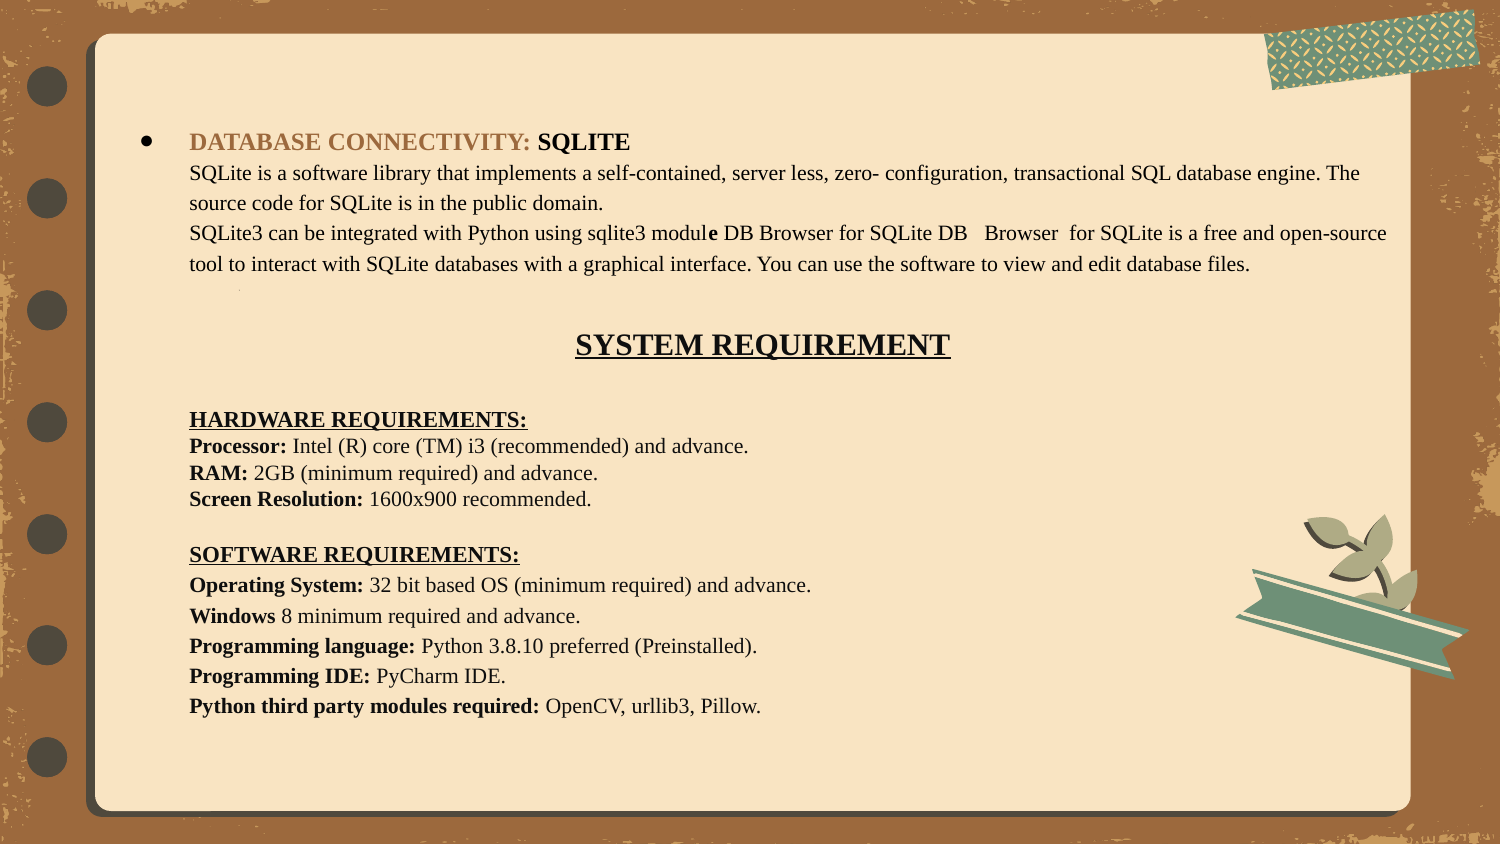

DATABASE CONNECTIVITY: SQLITE
SQLite is a software library that implements a self-contained, server less, zero- configuration, transactional SQL database engine. The source code for SQLite is in the public domain.
SQLite3 can be integrated with Python using sqlite3 module DB Browser for SQLite DB   Browser  for SQLite is a free and open-source    tool to interact with SQLite databases with a graphical interface. You can use the software to view and edit database files.

SYSTEM REQUIREMENT

HARDWARE REQUIREMENTS:
Processor: Intel (R) core (TM) i3 (recommended) and advance.
RAM: 2GB (minimum required) and advance.
Screen Resolution: 1600x900 recommended.
SOFTWARE REQUIREMENTS:
Operating System: 32 bit based OS (minimum required) and advance.
Windows 8 minimum required and advance.
Programming language: Python 3.8.10 preferred (Preinstalled).
Programming IDE: PyCharm IDE.
Python third party modules required: OpenCV, urllib3, Pillow.